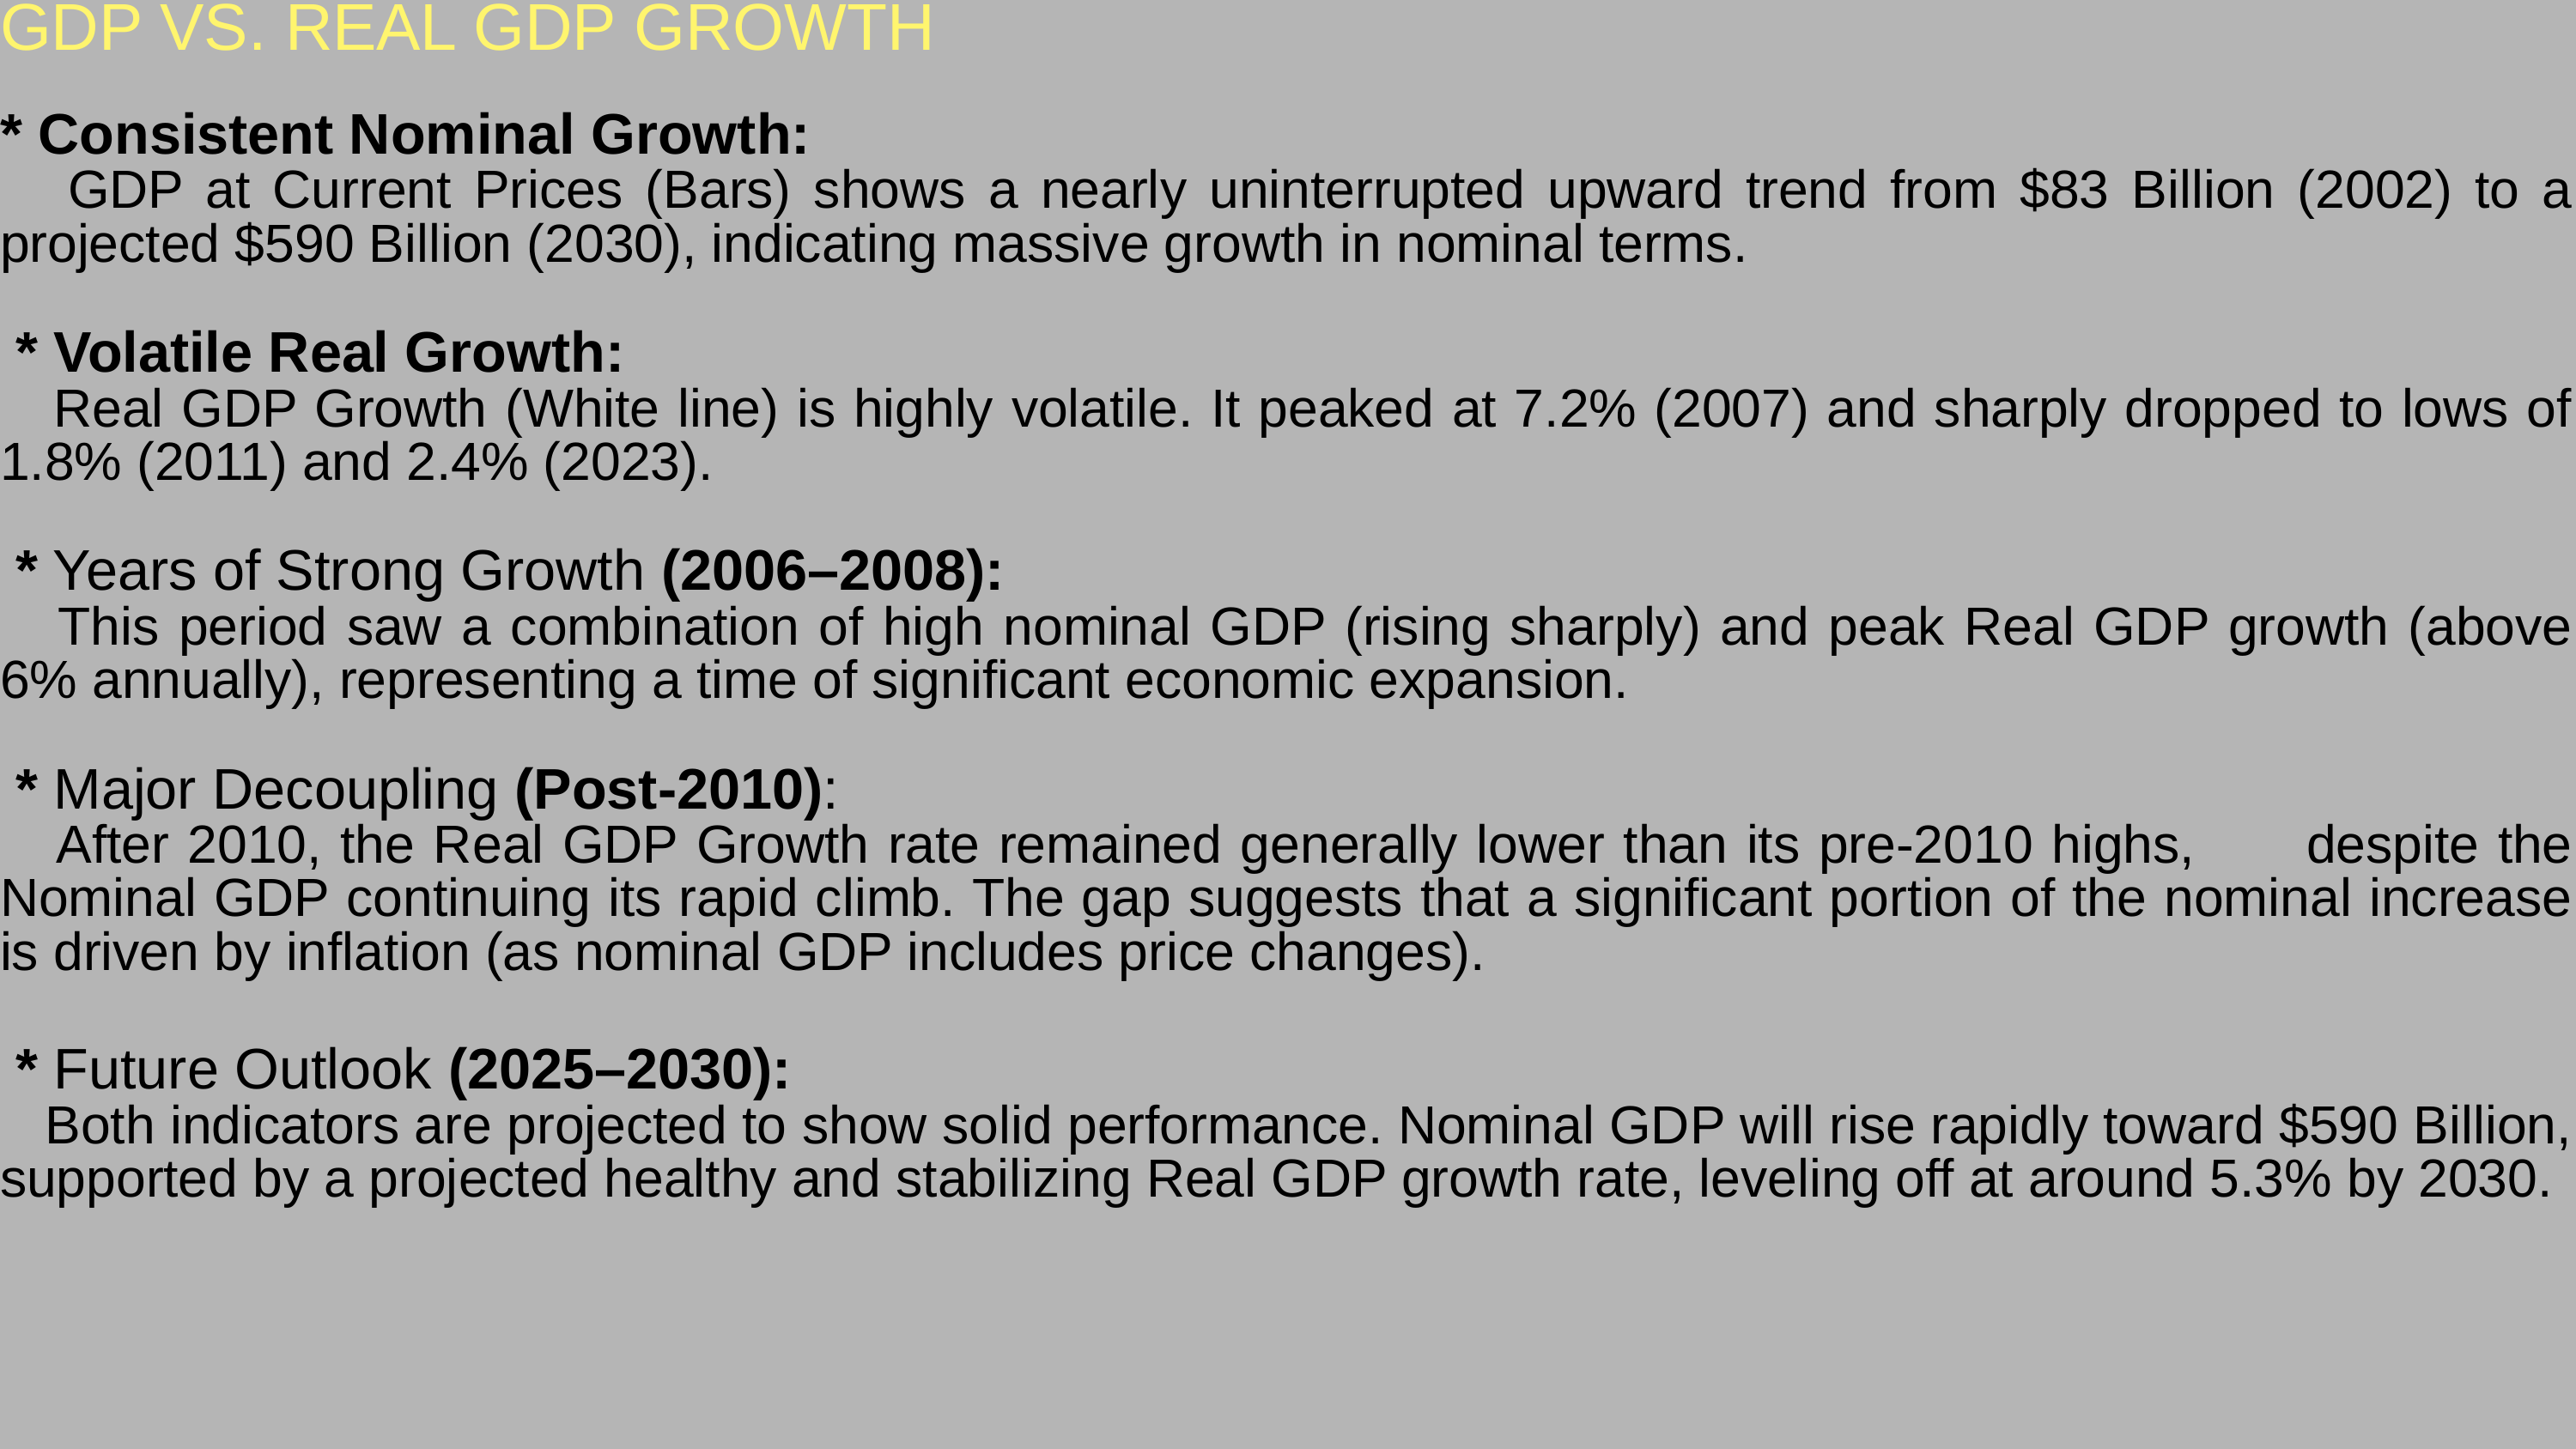

GDP VS. REAL GDP GROWTH
* Consistent Nominal Growth:
   GDP at Current Prices (Bars) shows a nearly uninterrupted upward trend from $83 Billion (2002) to a projected $590 Billion (2030), indicating massive growth in nominal terms.

 * Volatile Real Growth:
   Real GDP Growth (White line) is highly volatile. It peaked at 7.2% (2007) and sharply dropped to lows of 1.8% (2011) and 2.4% (2023).

 * Years of Strong Growth (2006–2008):
   This period saw a combination of high nominal GDP (rising sharply) and peak Real GDP growth (above 6% annually), representing a time of significant economic expansion.

 * Major Decoupling (Post-2010):
   After 2010, the Real GDP Growth rate remained generally lower than its pre-2010 highs,      despite the Nominal GDP continuing its rapid climb. The gap suggests that a significant portion of the nominal increase is driven by inflation (as nominal GDP includes price changes).

 * Future Outlook (2025–2030):
   Both indicators are projected to show solid performance. Nominal GDP will rise rapidly toward $590 Billion, supported by a projected healthy and stabilizing Real GDP growth rate, leveling off at around 5.3% by 2030.